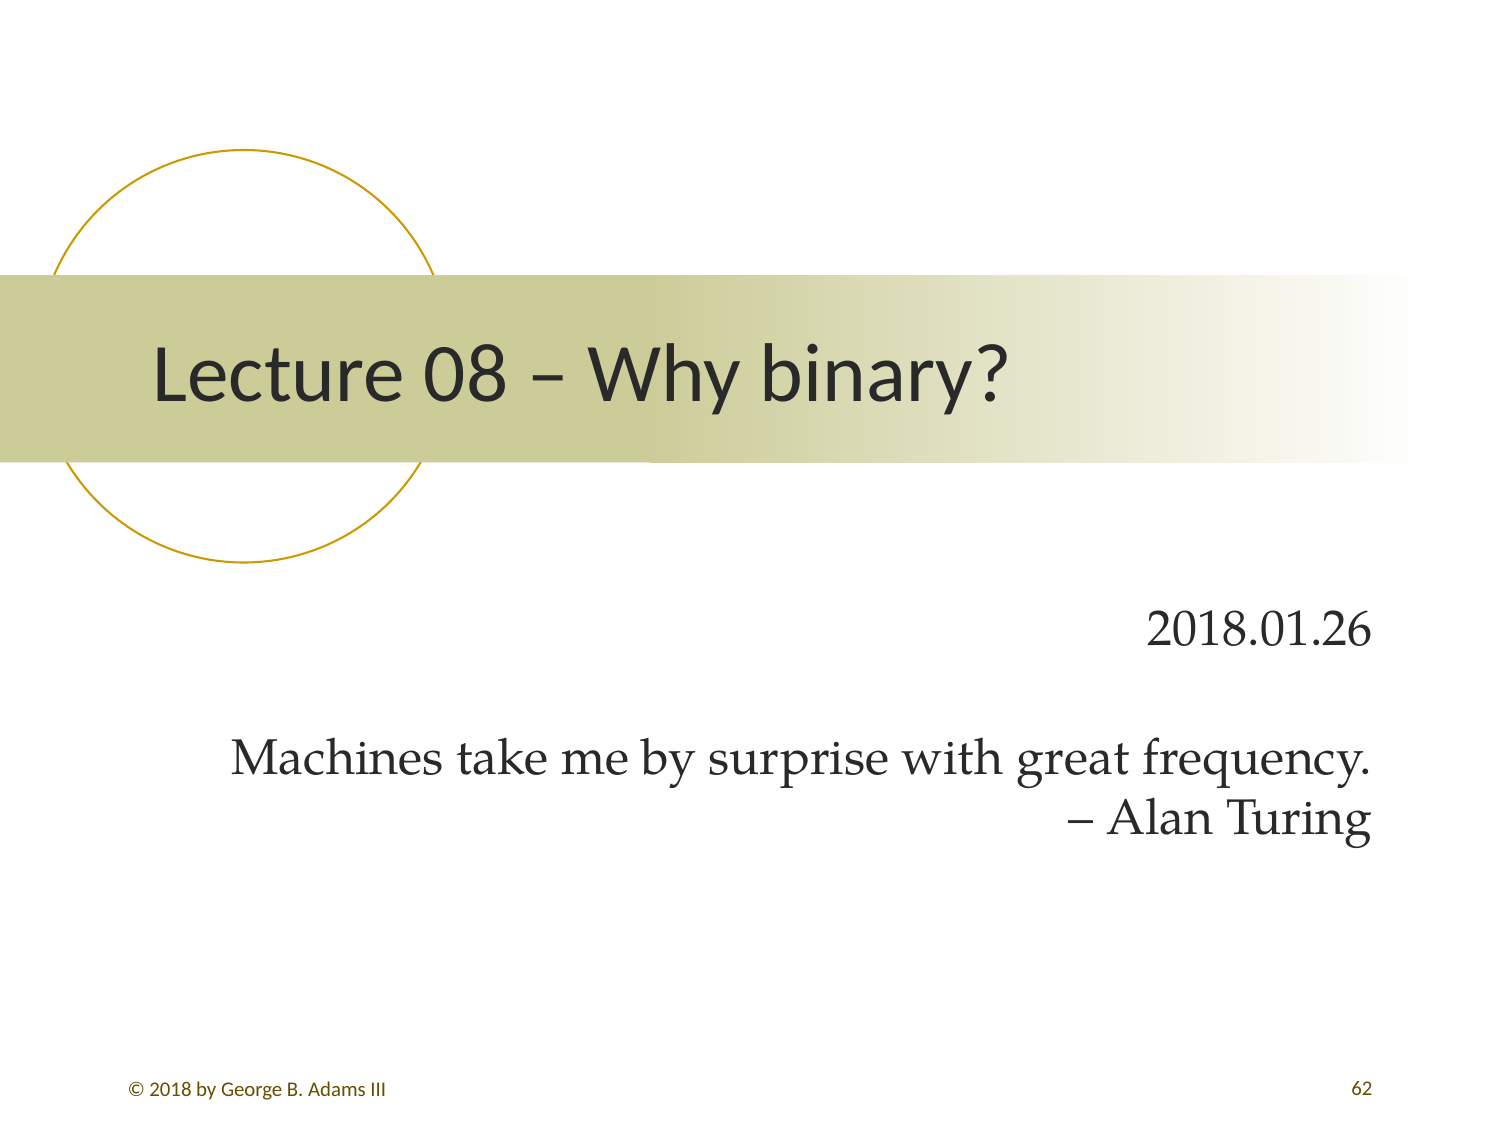

# Lecture 08 – Why binary?
2018.01.26
Machines take me by surprise with great frequency.
– Alan Turing
62
© 2018 by George B. Adams III